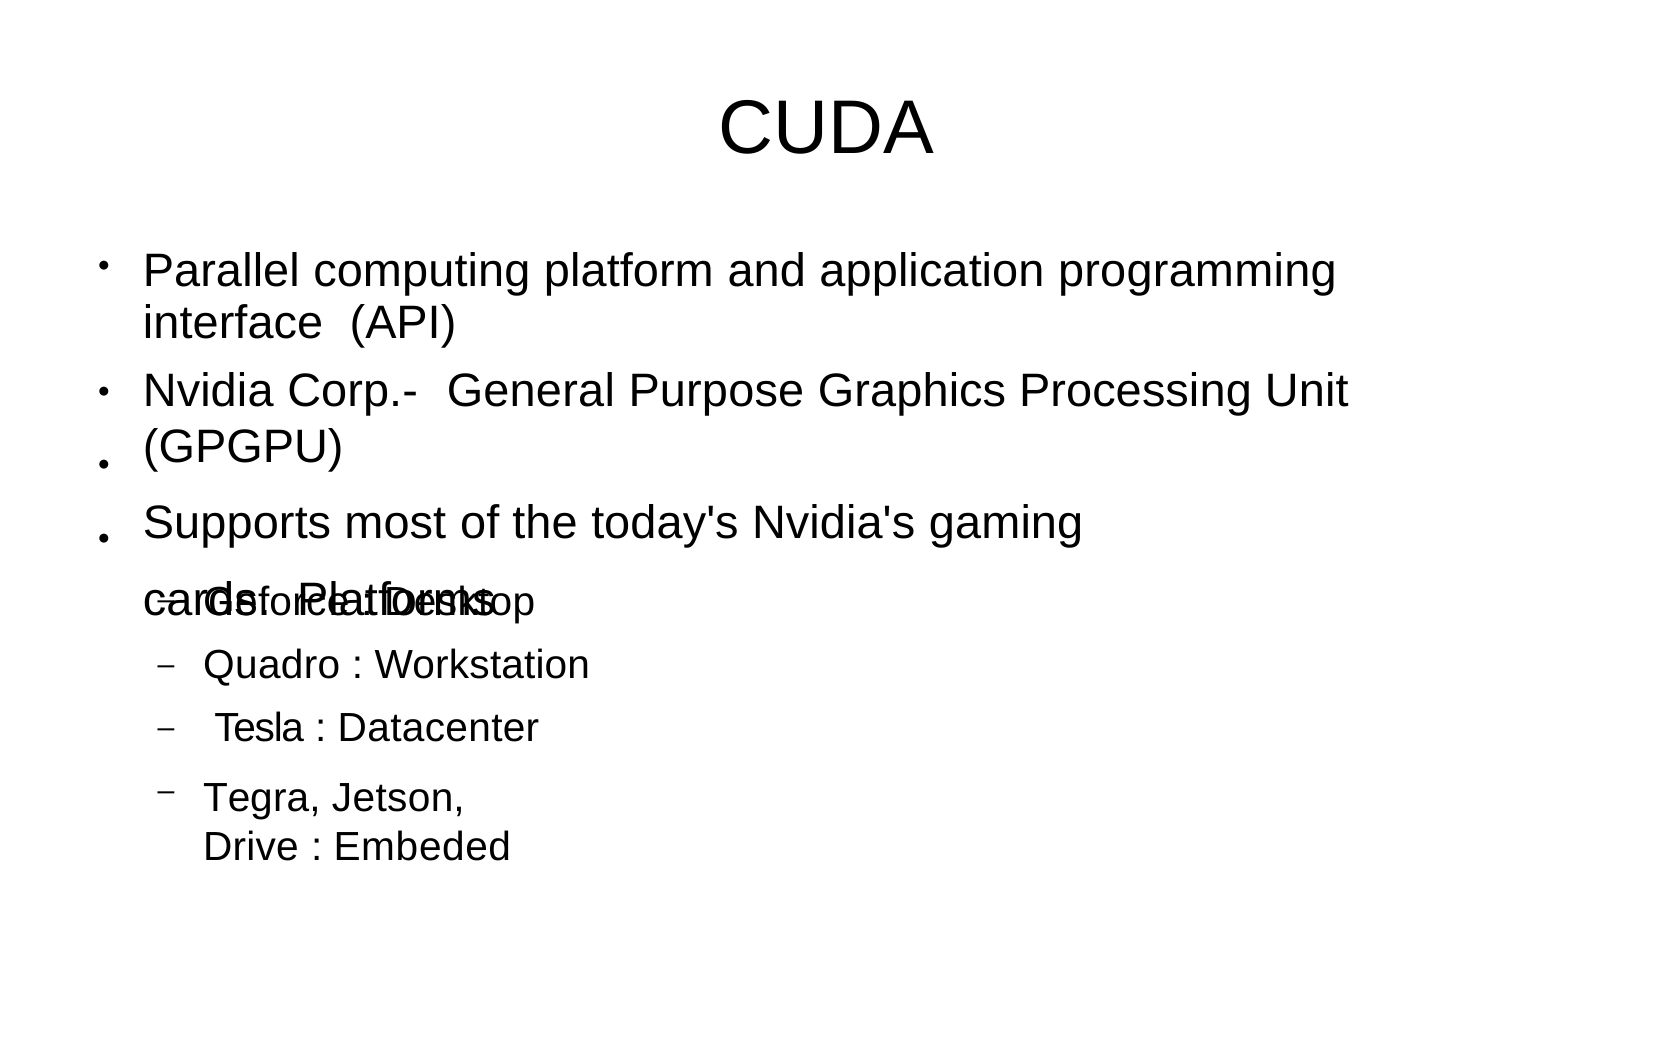

# CUDA
Parallel computing platform and application programming interface  (API)
Nvidia Corp.-	General Purpose Graphics Processing Unit (GPGPU)
Supports most of the today's Nvidia's gaming cards.  Platforms
●
●
●
●
Geforce : Desktop  Quadro : Workstation  Tesla : Datacenter
Tegra, Jetson, Drive : Embeded
–
–
–
–